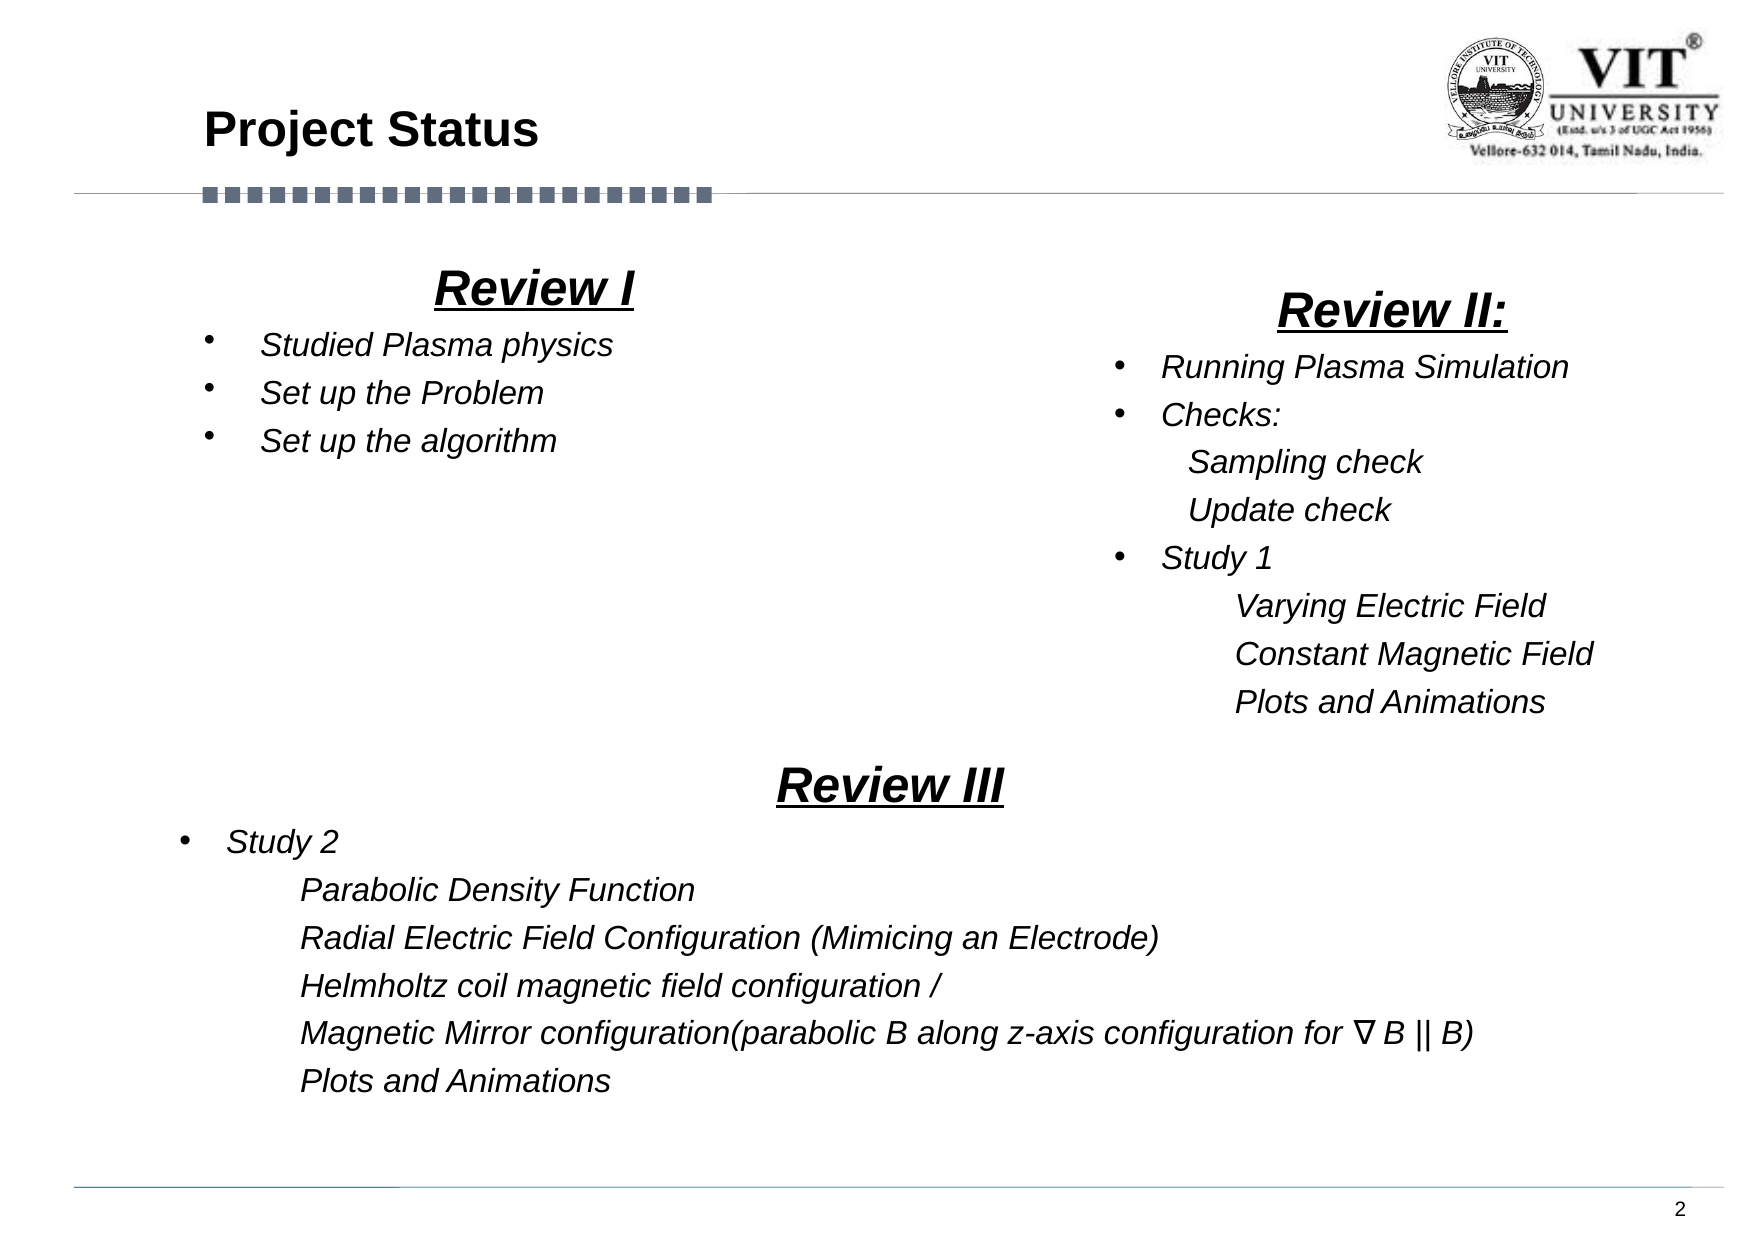

# Project Status
Review I
Studied Plasma physics
Set up the Problem
Set up the algorithm

Review II:
Running Plasma Simulation
Checks:
	Sampling check
	Update check
Study 1
  	Varying Electric Field
	Constant Magnetic Field
	Plots and Animations
Review III
Study 2
	Parabolic Density Function
	Radial Electric Field Configuration (Mimicing an Electrode)
	Helmholtz coil magnetic field configuration /
	Magnetic Mirror configuration(parabolic B along z-axis configuration for ∇ B || B)
	Plots and Animations
2